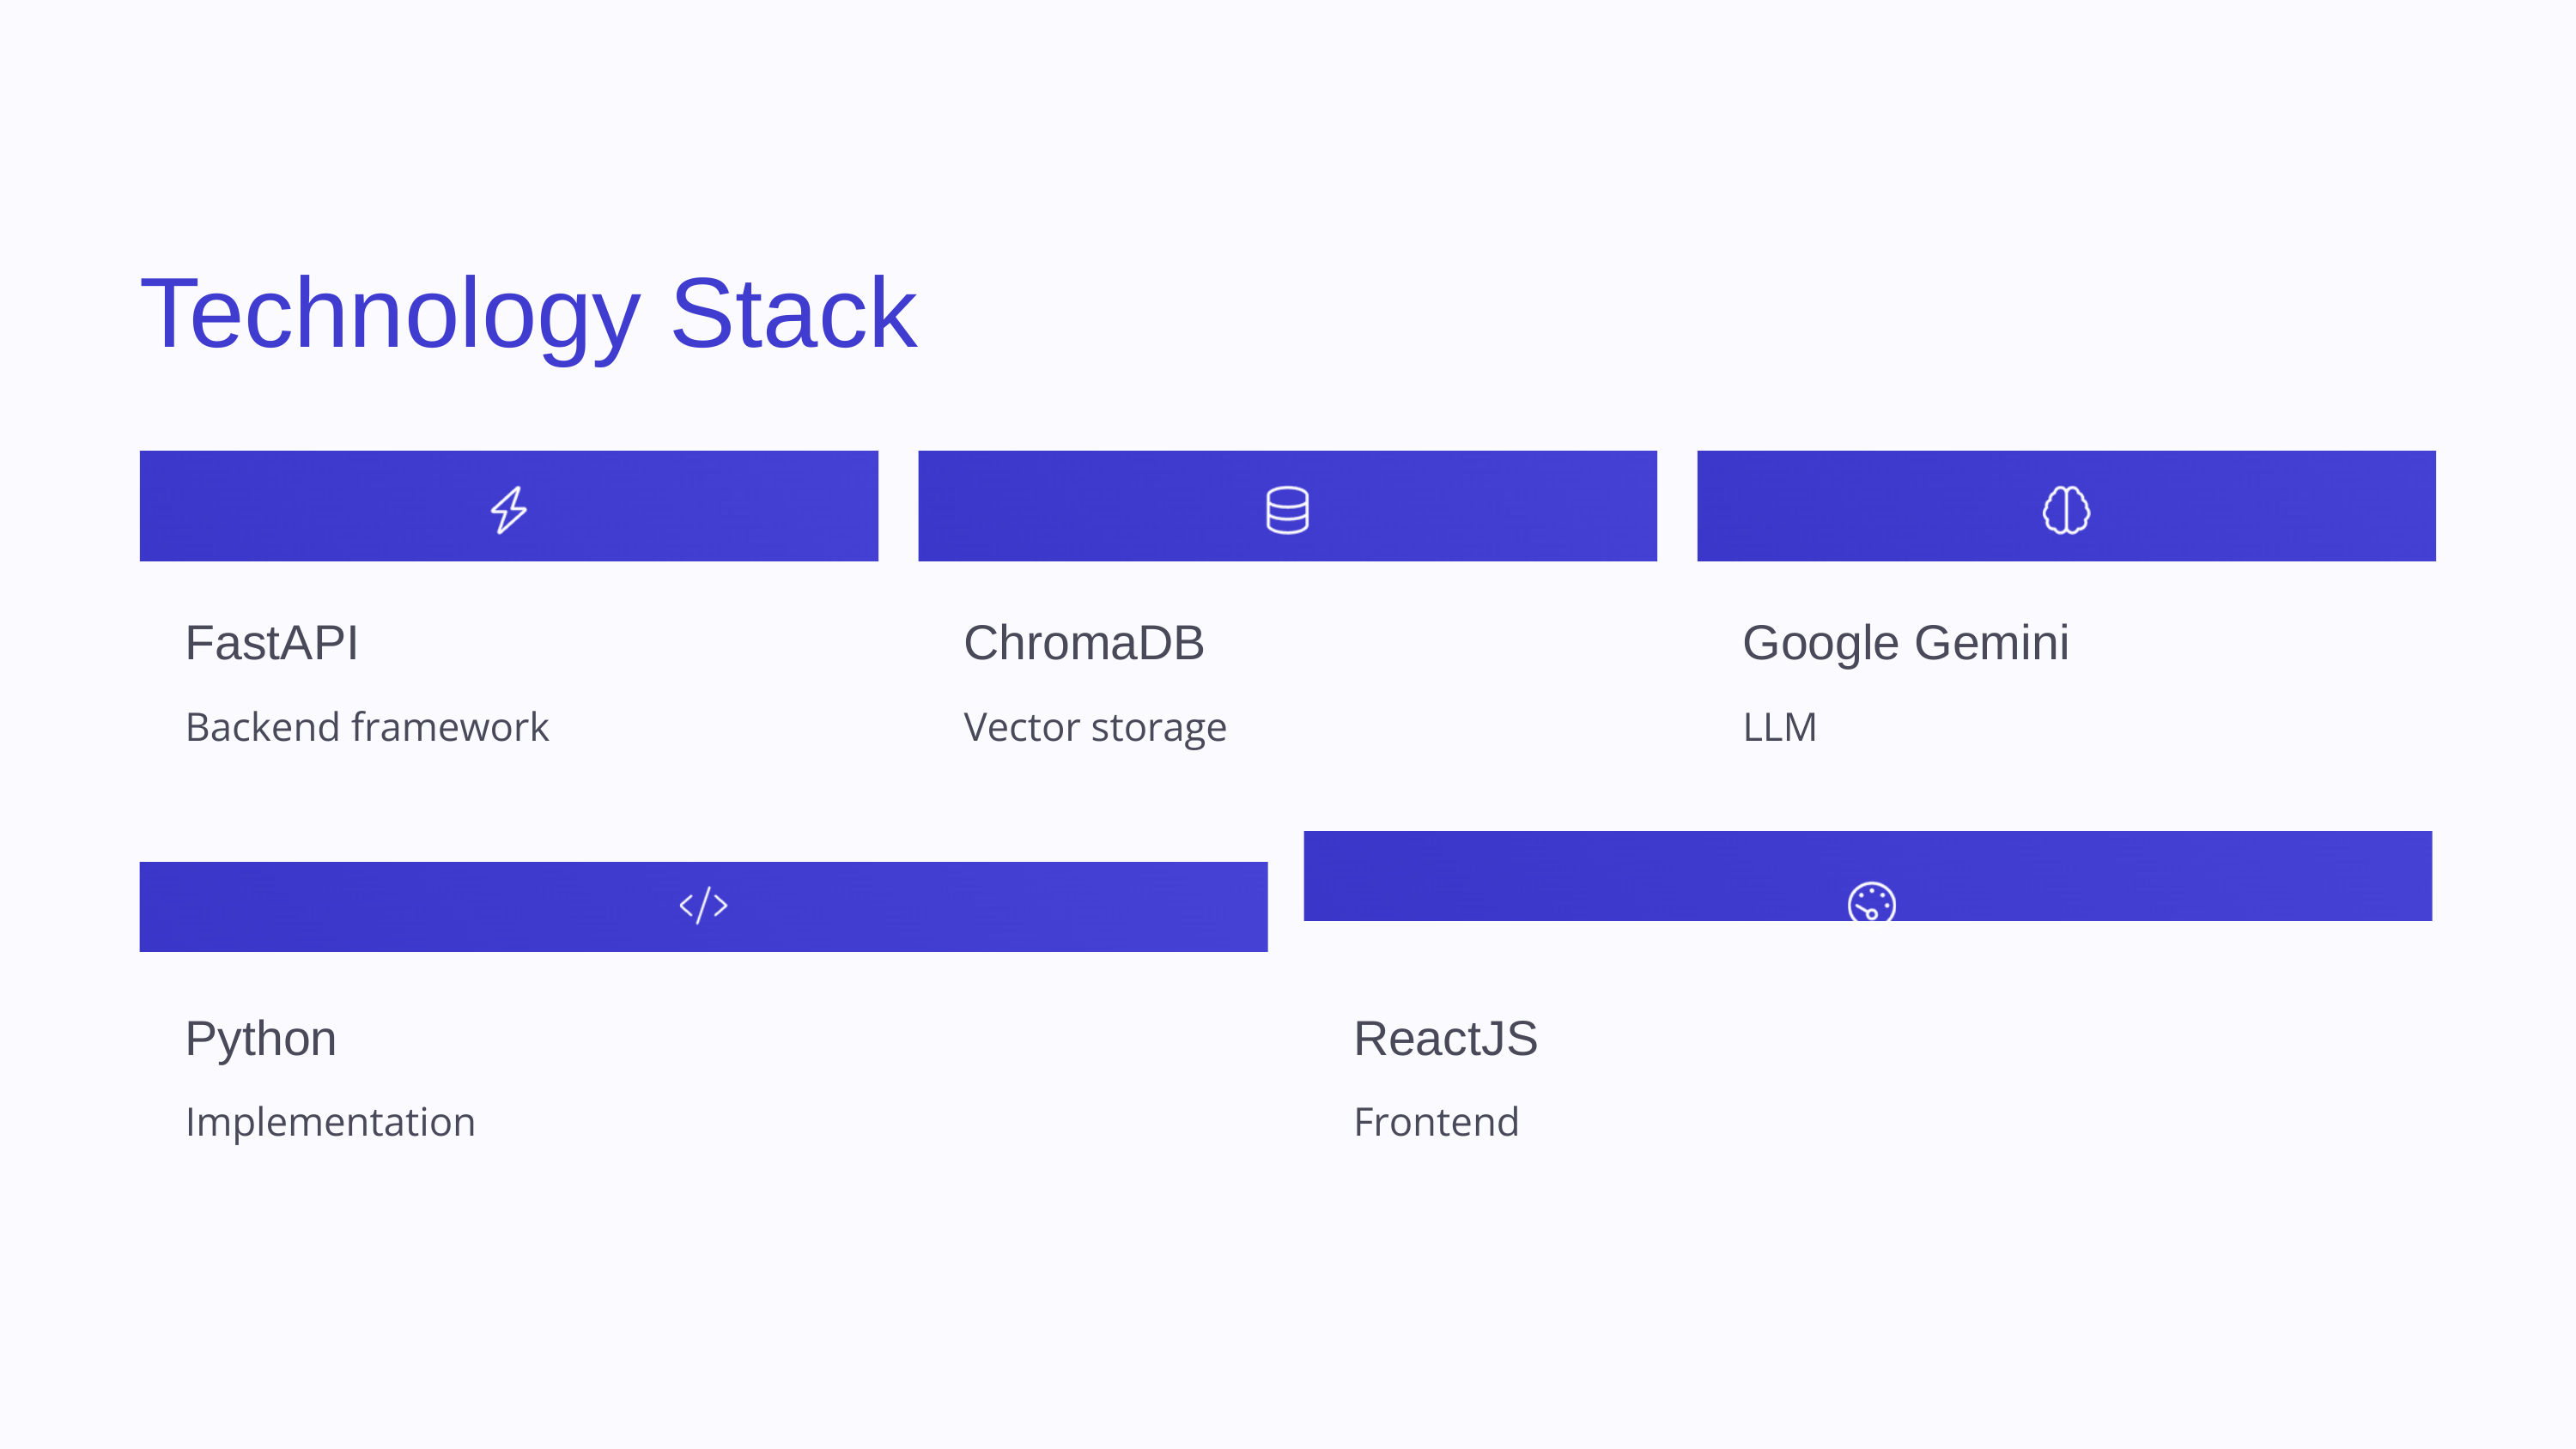

Technology Stack

FastAPI
ChromaDB
Google Gemini
Backend framework
Vector storage
LLM

Python
ReactJS
Implementation
Frontend